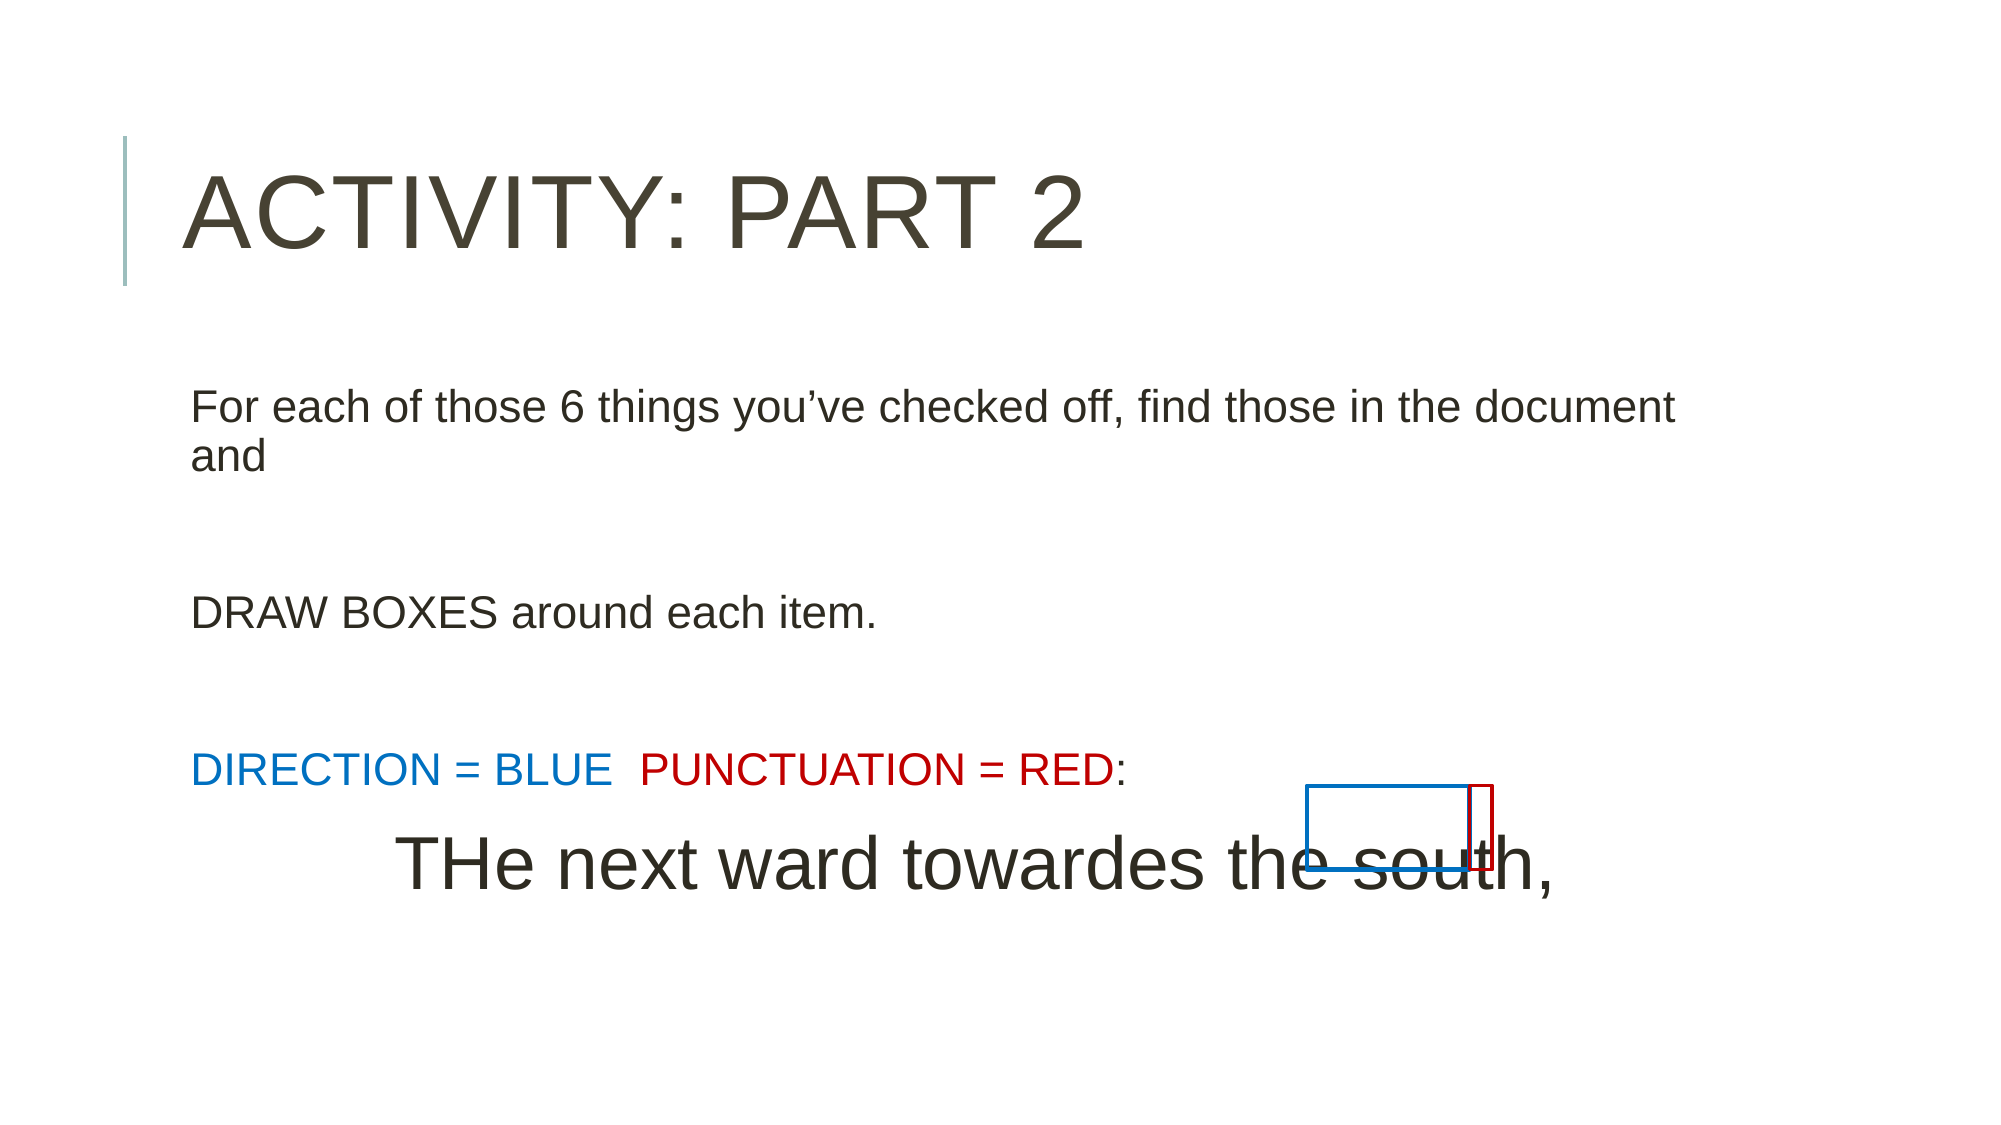

# ACTIVITY: PART 2
For each of those 6 things you’ve checked off, find those in the document and

DRAW BOXES around each item.

DIRECTION = BLUE  PUNCTUATION = RED:
THe next ward towardes the south,